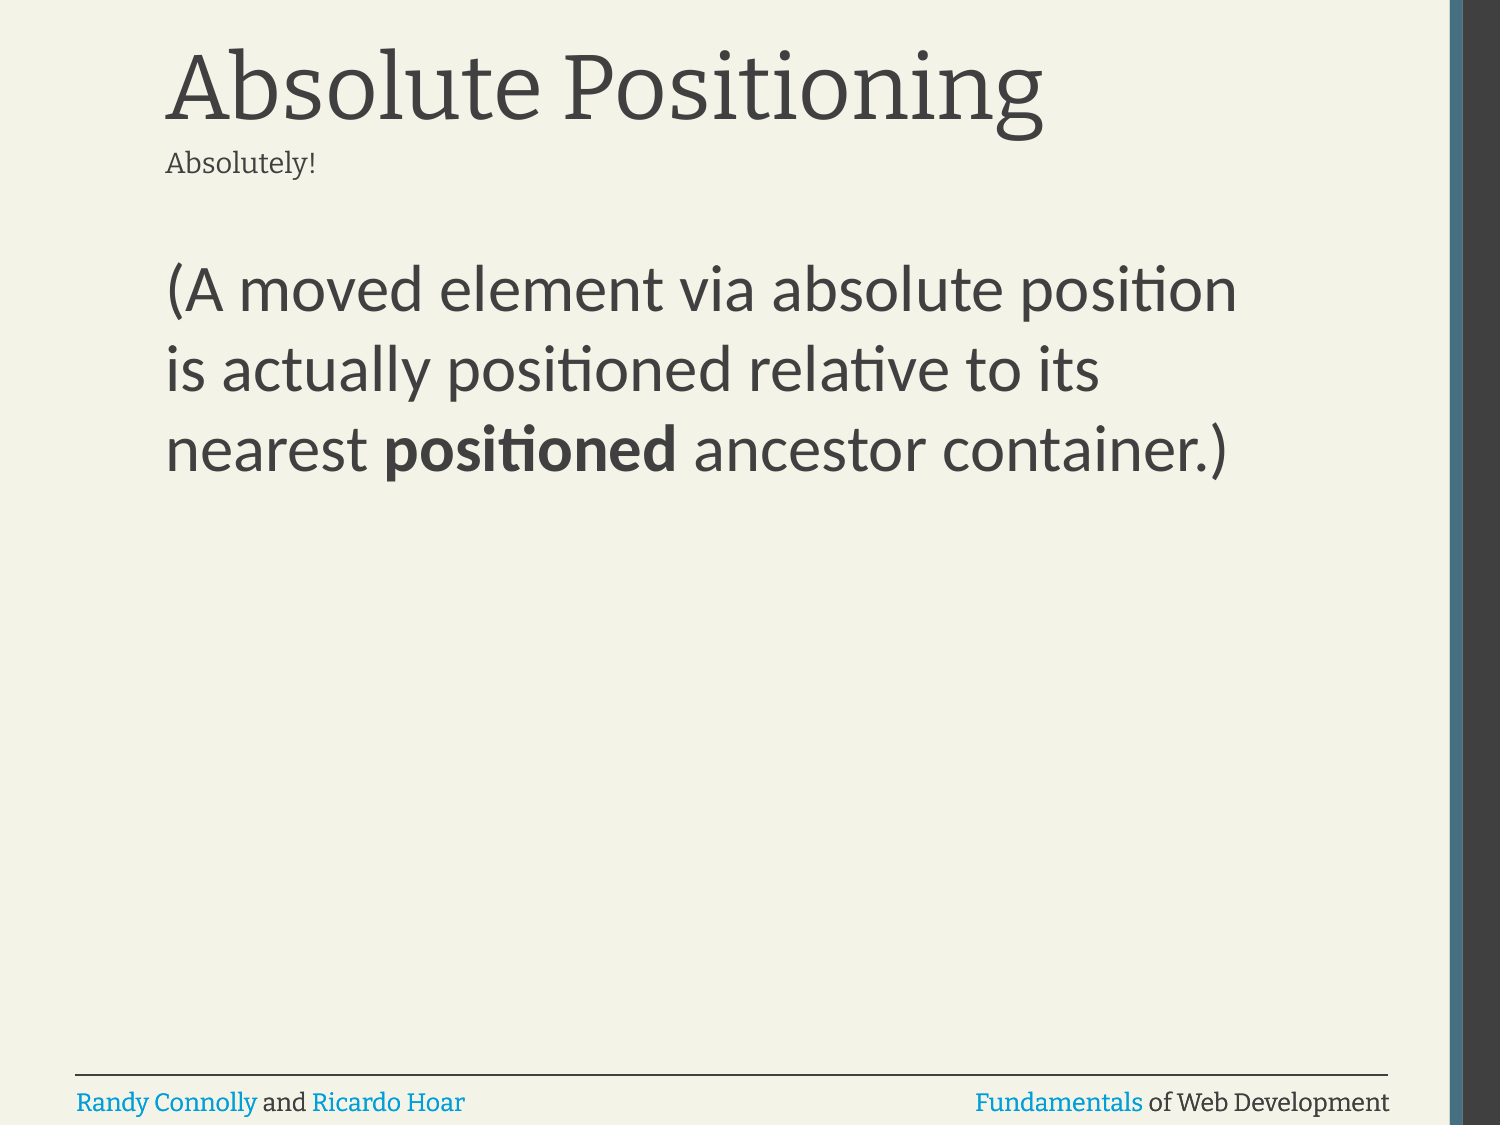

# Absolute Positioning
Absolutely!
(A moved element via absolute position is actually positioned relative to its nearest positioned ancestor container.)